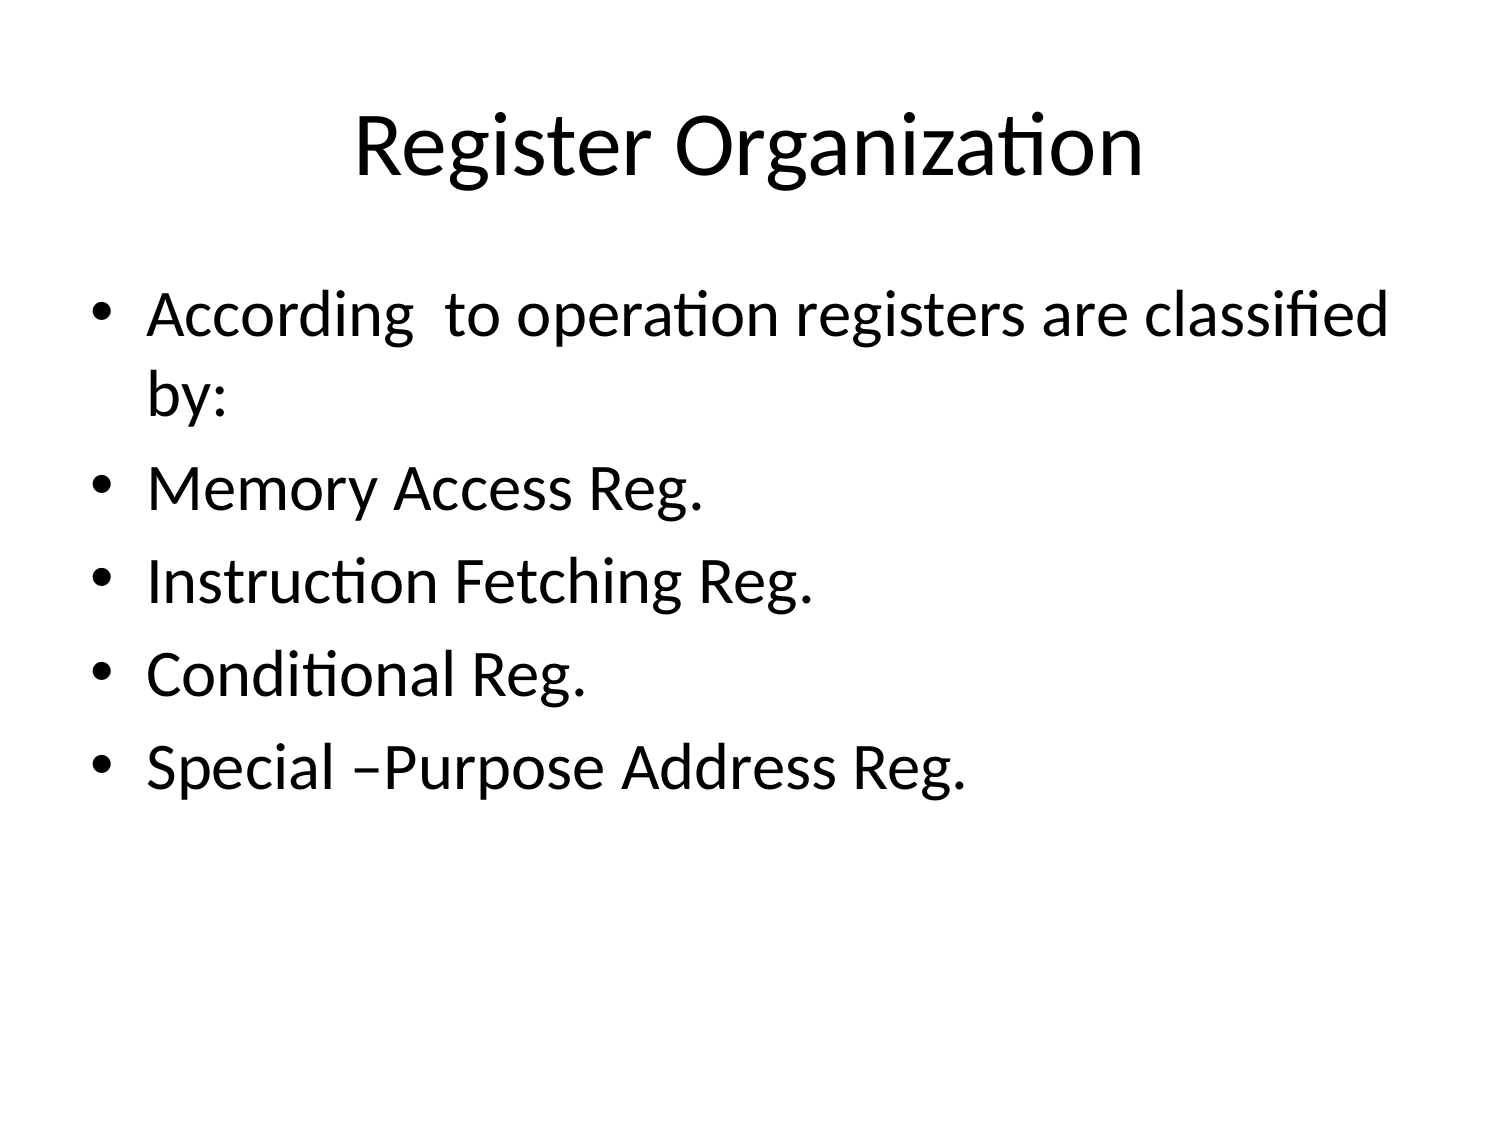

# Register Organization
According  to operation registers are classified by:
Memory Access Reg.
Instruction Fetching Reg.
Conditional Reg.
Special –Purpose Address Reg.